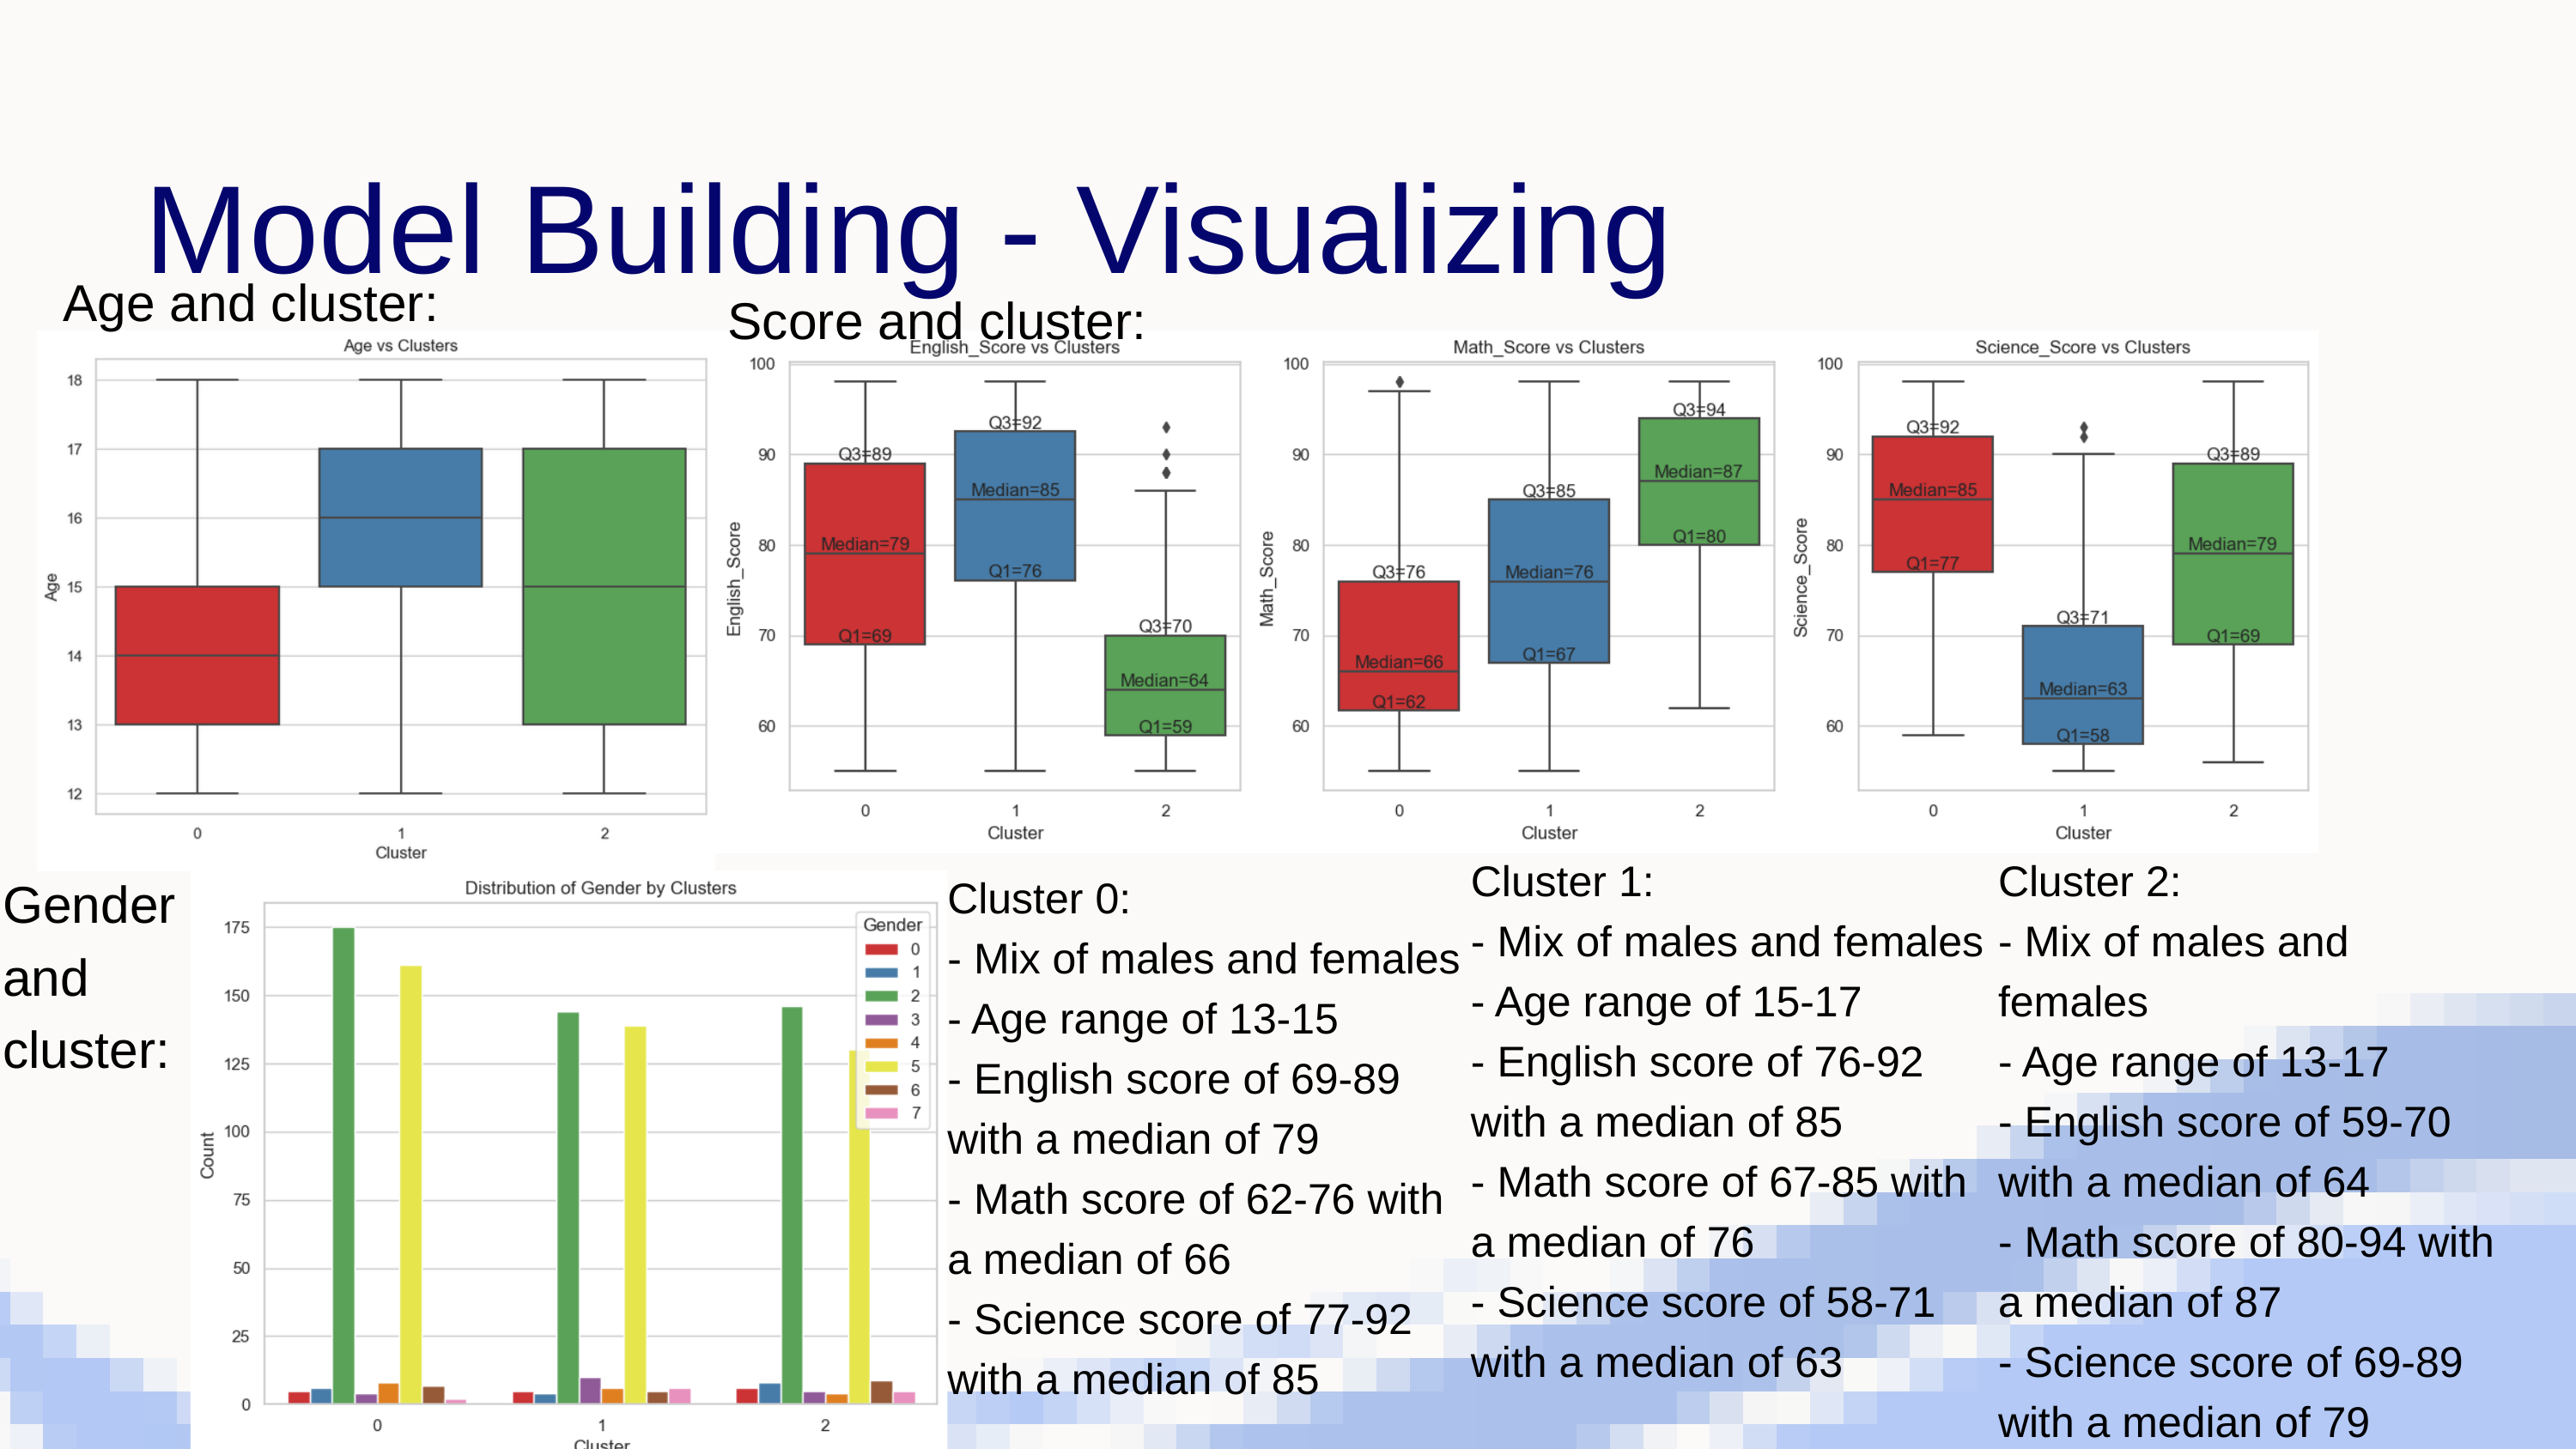

Model Building - Visualizing
Age and cluster:
Score and cluster:

Cluster 1:
- Mix of males and females
- Age range of 15-17
- English score of 76-92 with a median of 85
- Math score of 67-85 with a median of 76
- Science score of 58-71 with a median of 63

Cluster 2:
- Mix of males and females
- Age range of 13-17
- English score of 59-70 with a median of 64
- Math score of 80-94 with a median of 87
- Science score of 69-89 with a median of 79

Gender and cluster:
Cluster 0:
- Mix of males and females
- Age range of 13-15
- English score of 69-89 with a median of 79
- Math score of 62-76 with a median of 66
- Science score of 77-92 with a median of 85